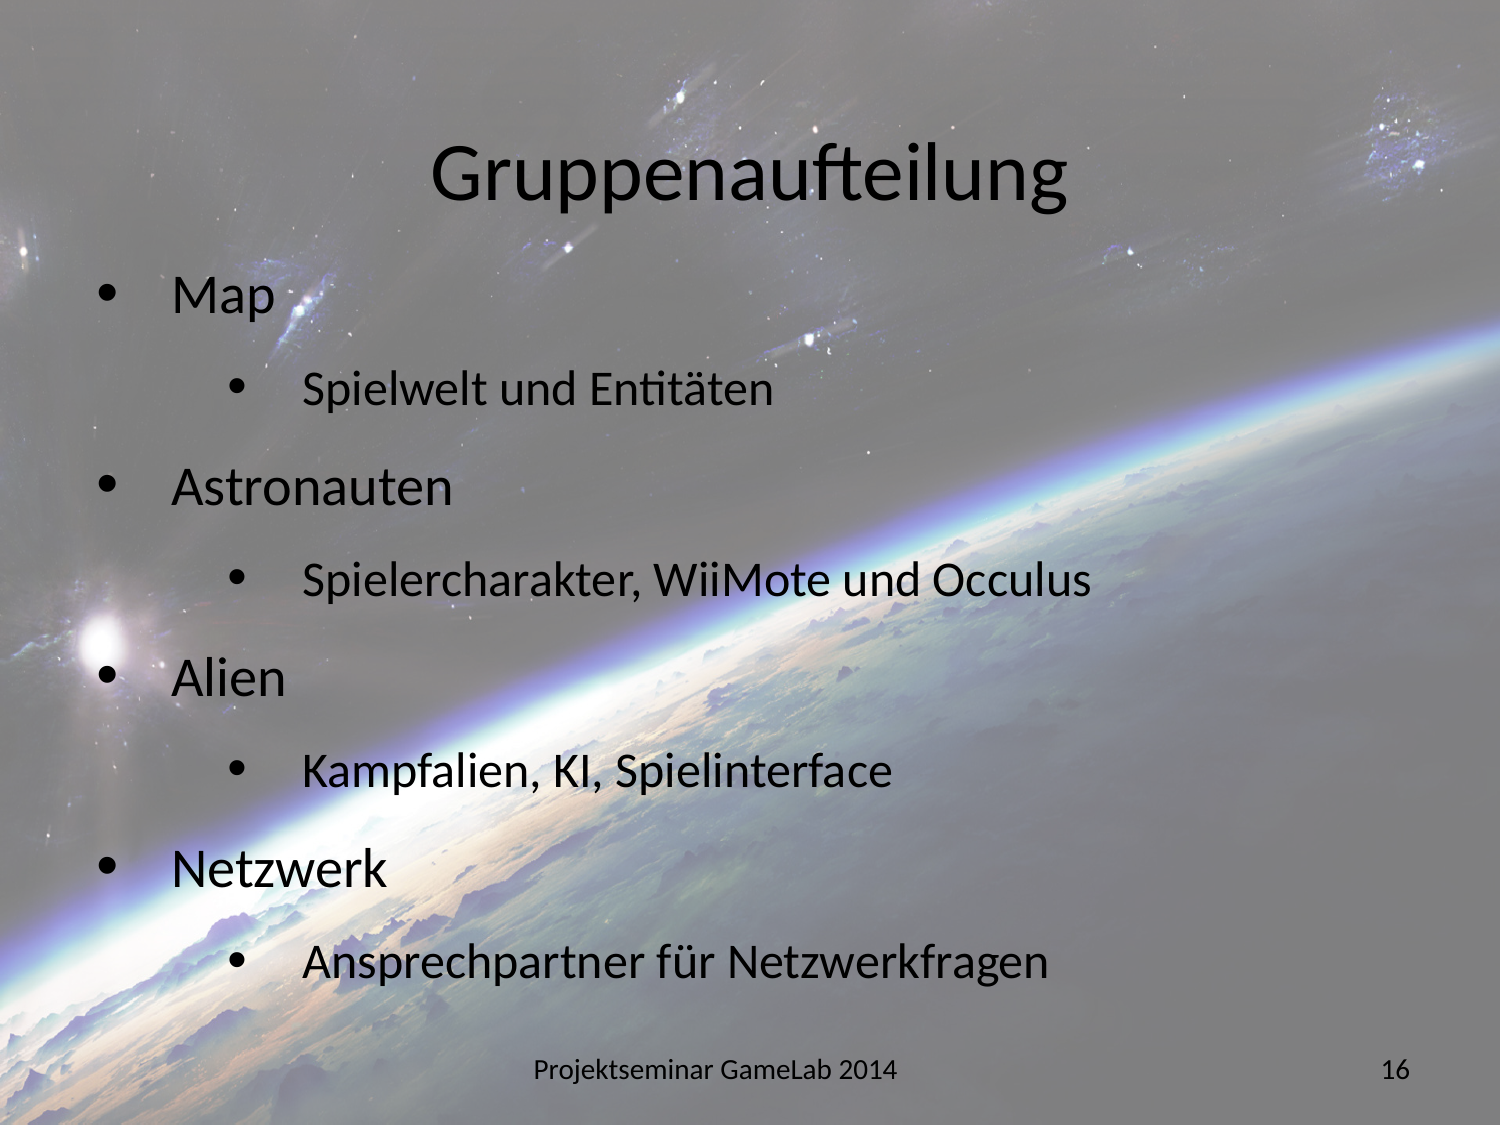

# Gruppenaufteilung
Map
Spielwelt und Entitäten
Astronauten
Spielercharakter, WiiMote und Occulus
Alien
Kampfalien, KI, Spielinterface
Netzwerk
Ansprechpartner für Netzwerkfragen
Projektseminar GameLab 2014
16